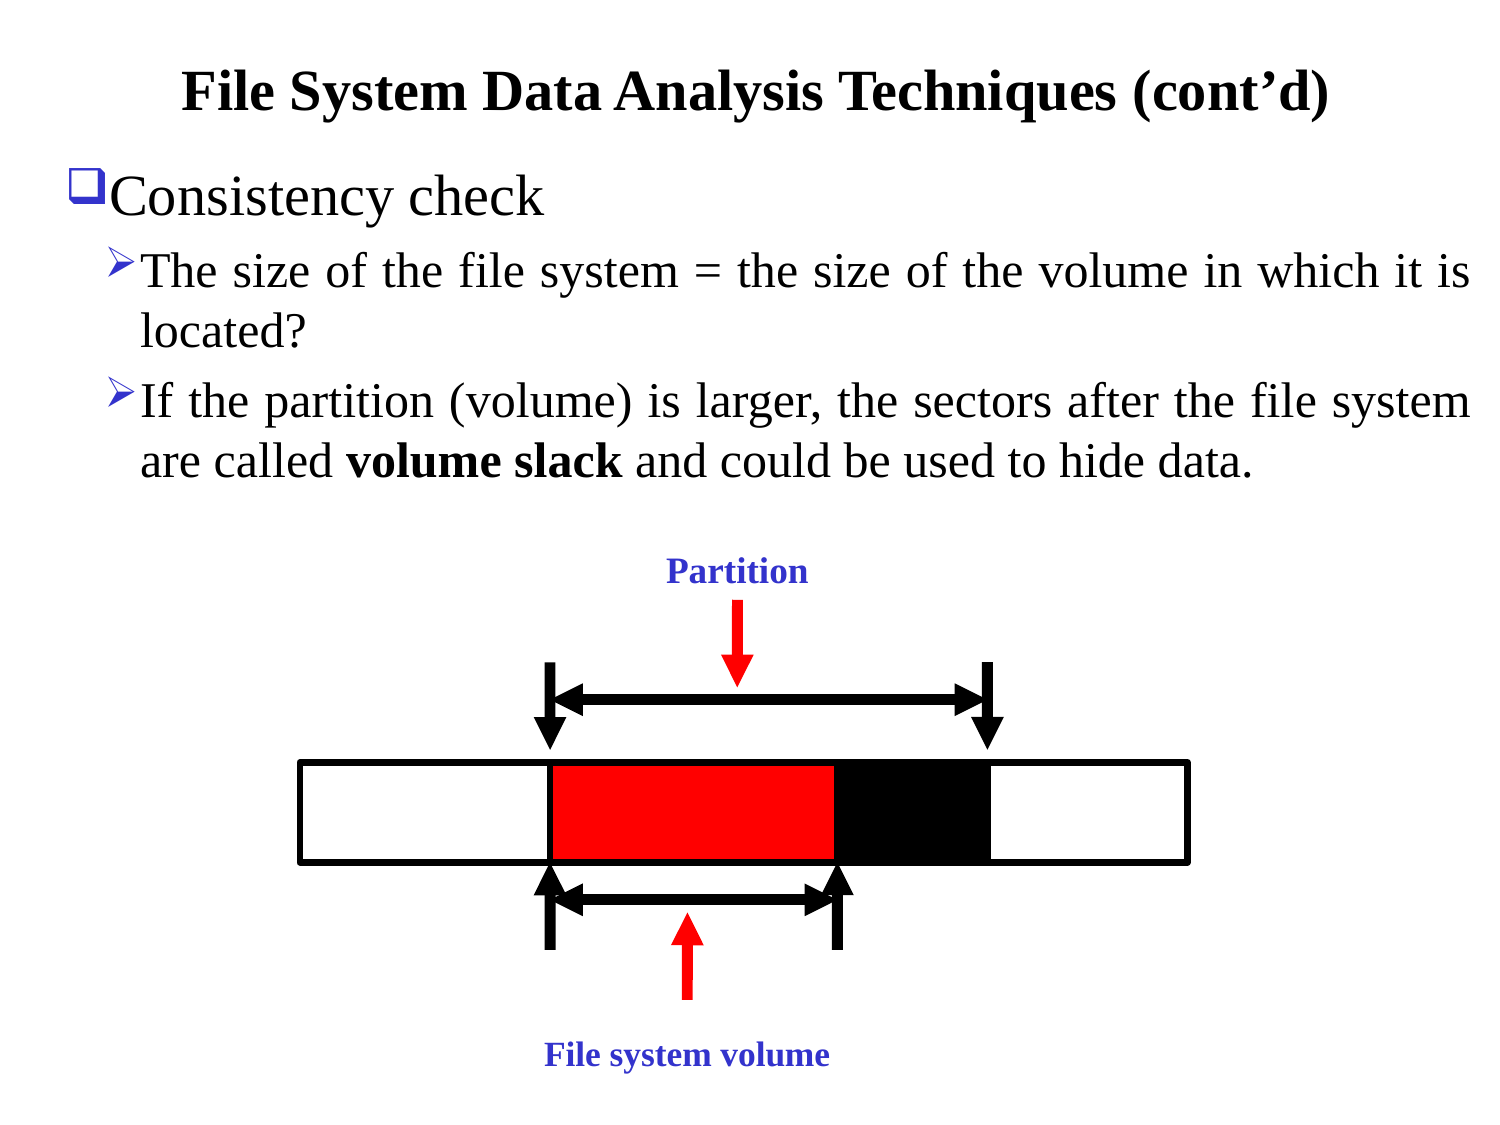

File System Data Analysis Techniques (cont’d)
Consistency check
The size of the file system = the size of the volume in which it is located?
If the partition (volume) is larger, the sectors after the file system are called volume slack and could be used to hide data.
Partition

File system volume
33